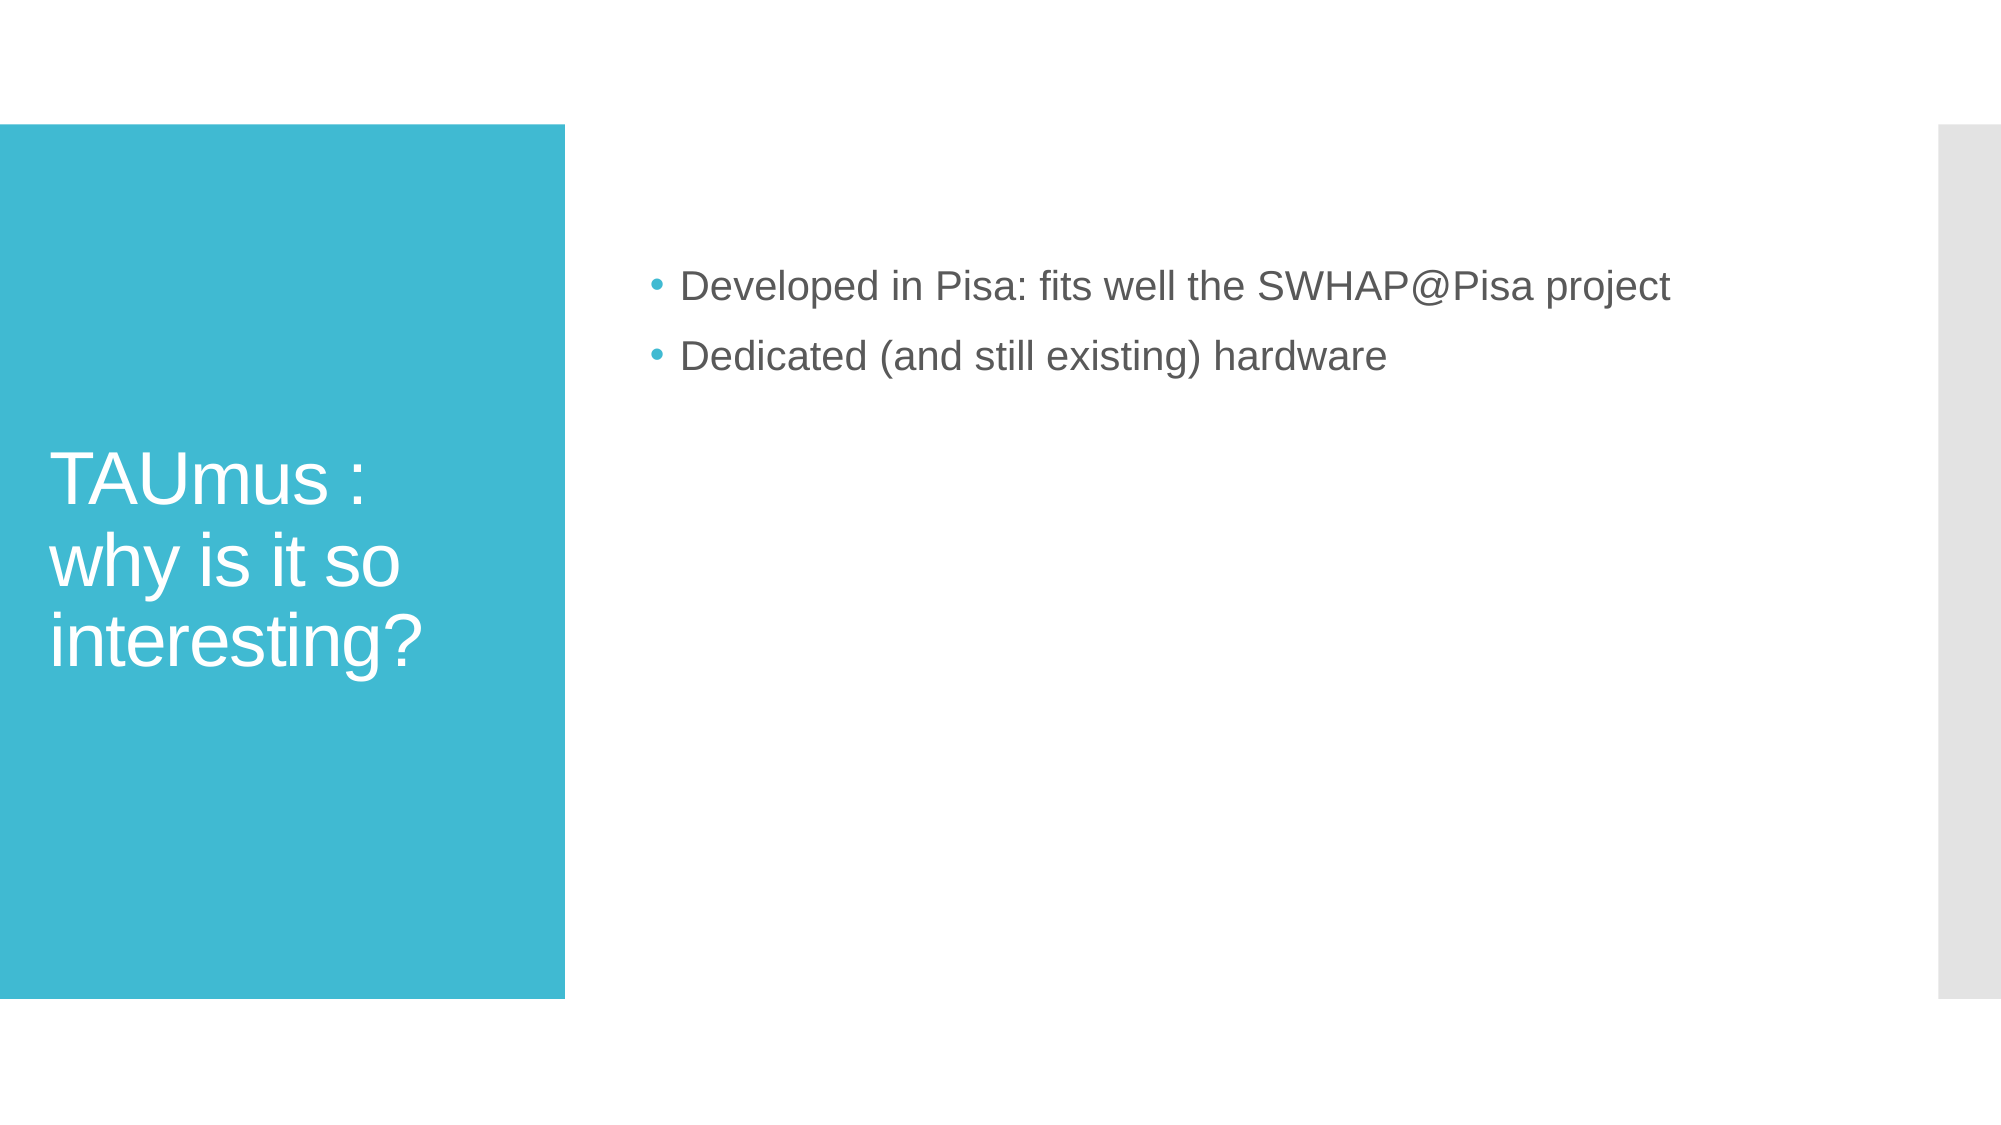

Developed in Pisa: fits well the SWHAP@Pisa project
Dedicated (and still existing) hardware

# TAUmus : why is it so interesting?